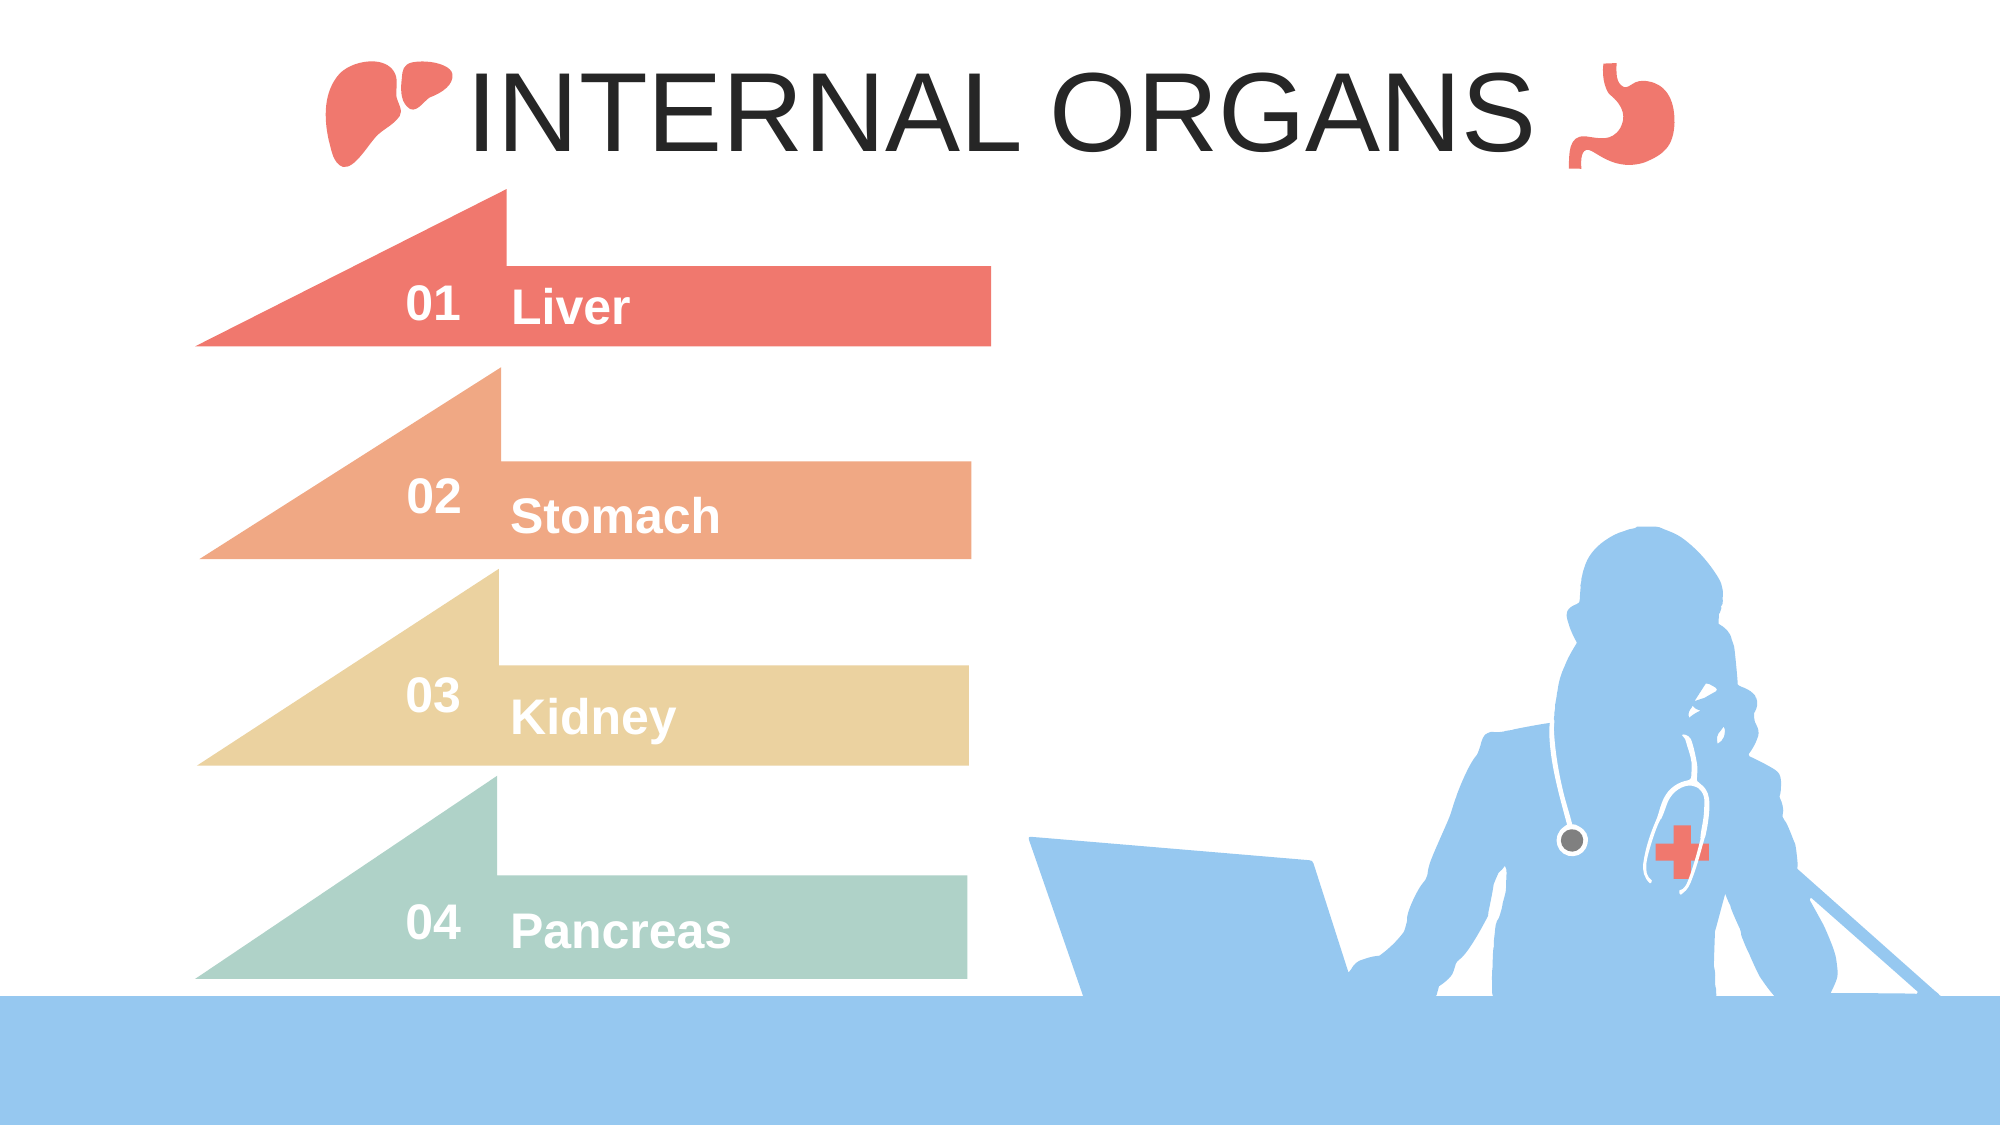

INTERNAL ORGANS

01
Liver

02
Stomach

03
Kidney

04
Pancreas